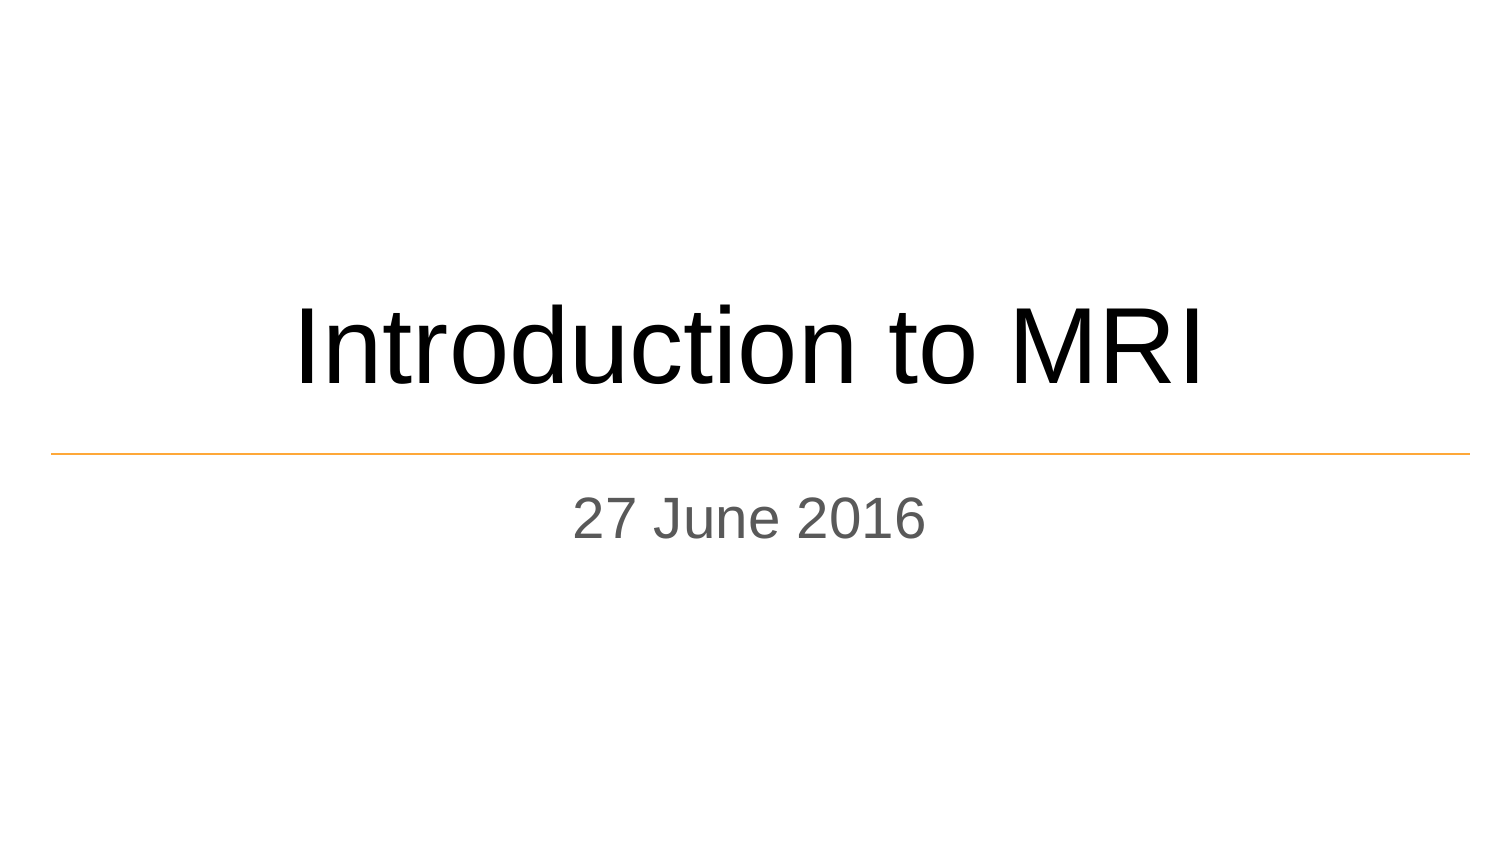

# Introduction to MRI
27 June 2016